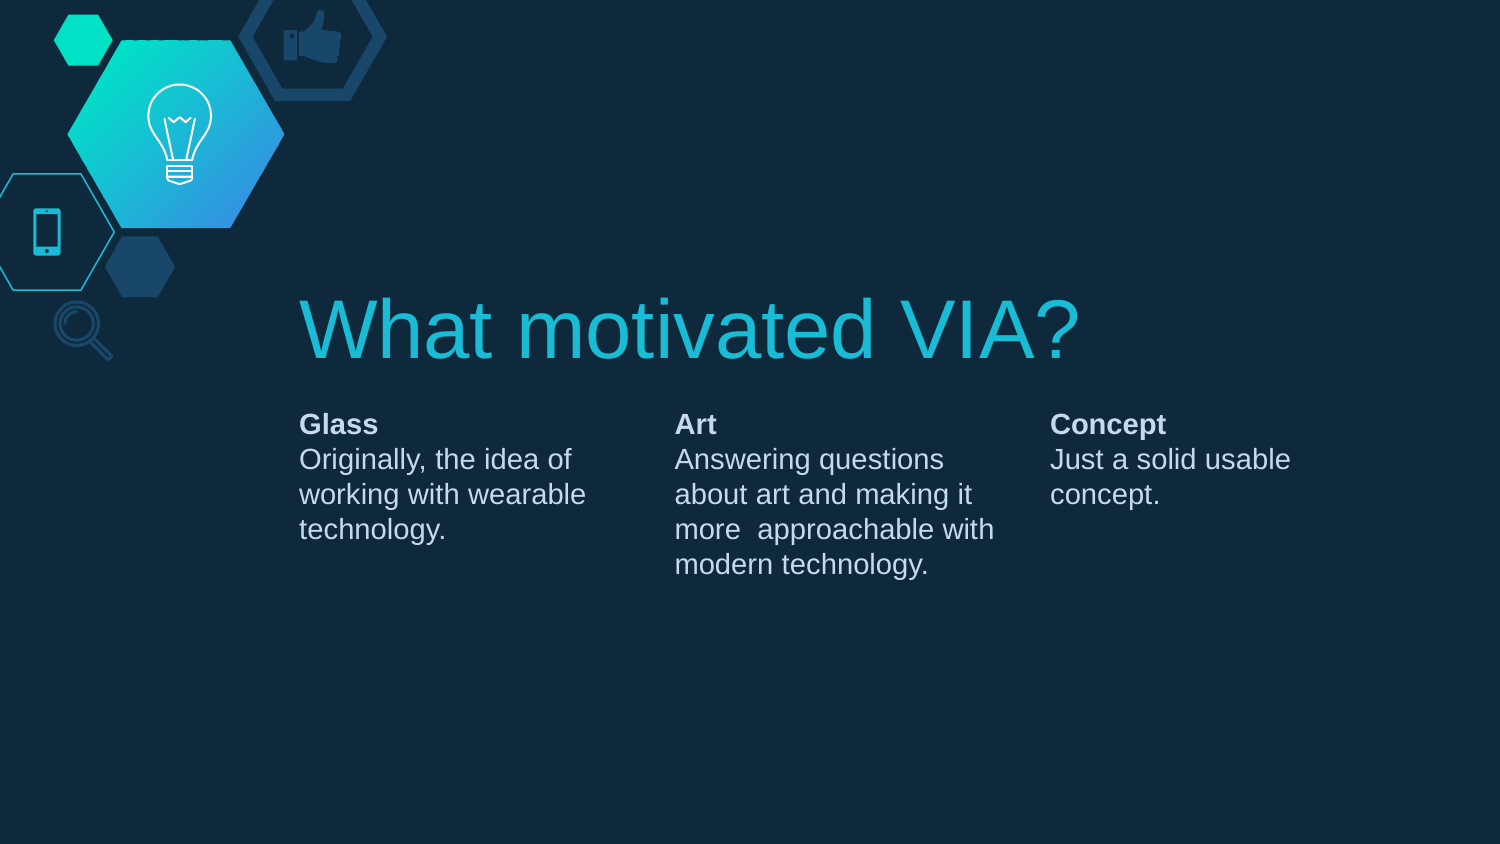

# What motivated VIA?
Glass
Originally, the idea of working with wearable technology.
Art
Answering questions about art and making it more  approachable with modern technology.
Concept
Just a solid usable concept.